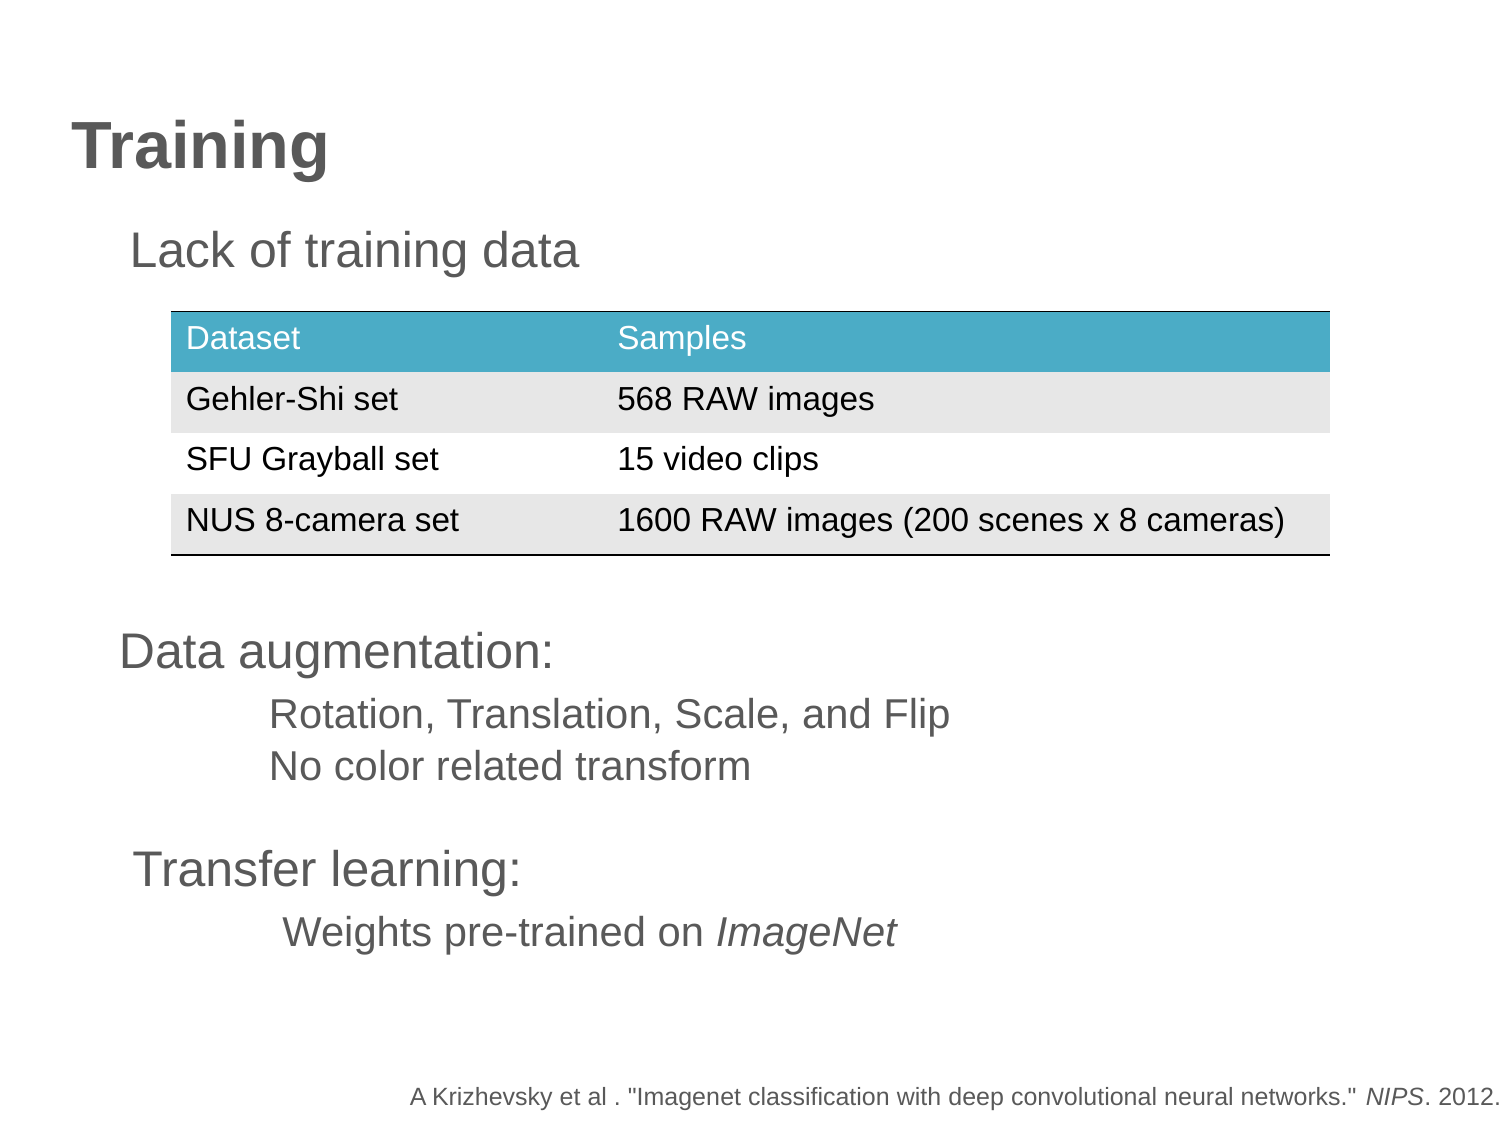

Training
Lack of training data
| Dataset | Samples |
| --- | --- |
| Gehler-Shi set | 568 RAW images |
| SFU Grayball set | 15 video clips |
| NUS 8-camera set | 1600 RAW images (200 scenes x 8 cameras) |
Data augmentation:
	Rotation, Translation, Scale, and Flip
	No color related transform
Transfer learning:
	Weights pre-trained on ImageNet
A Krizhevsky et al . "Imagenet classification with deep convolutional neural networks." NIPS. 2012.